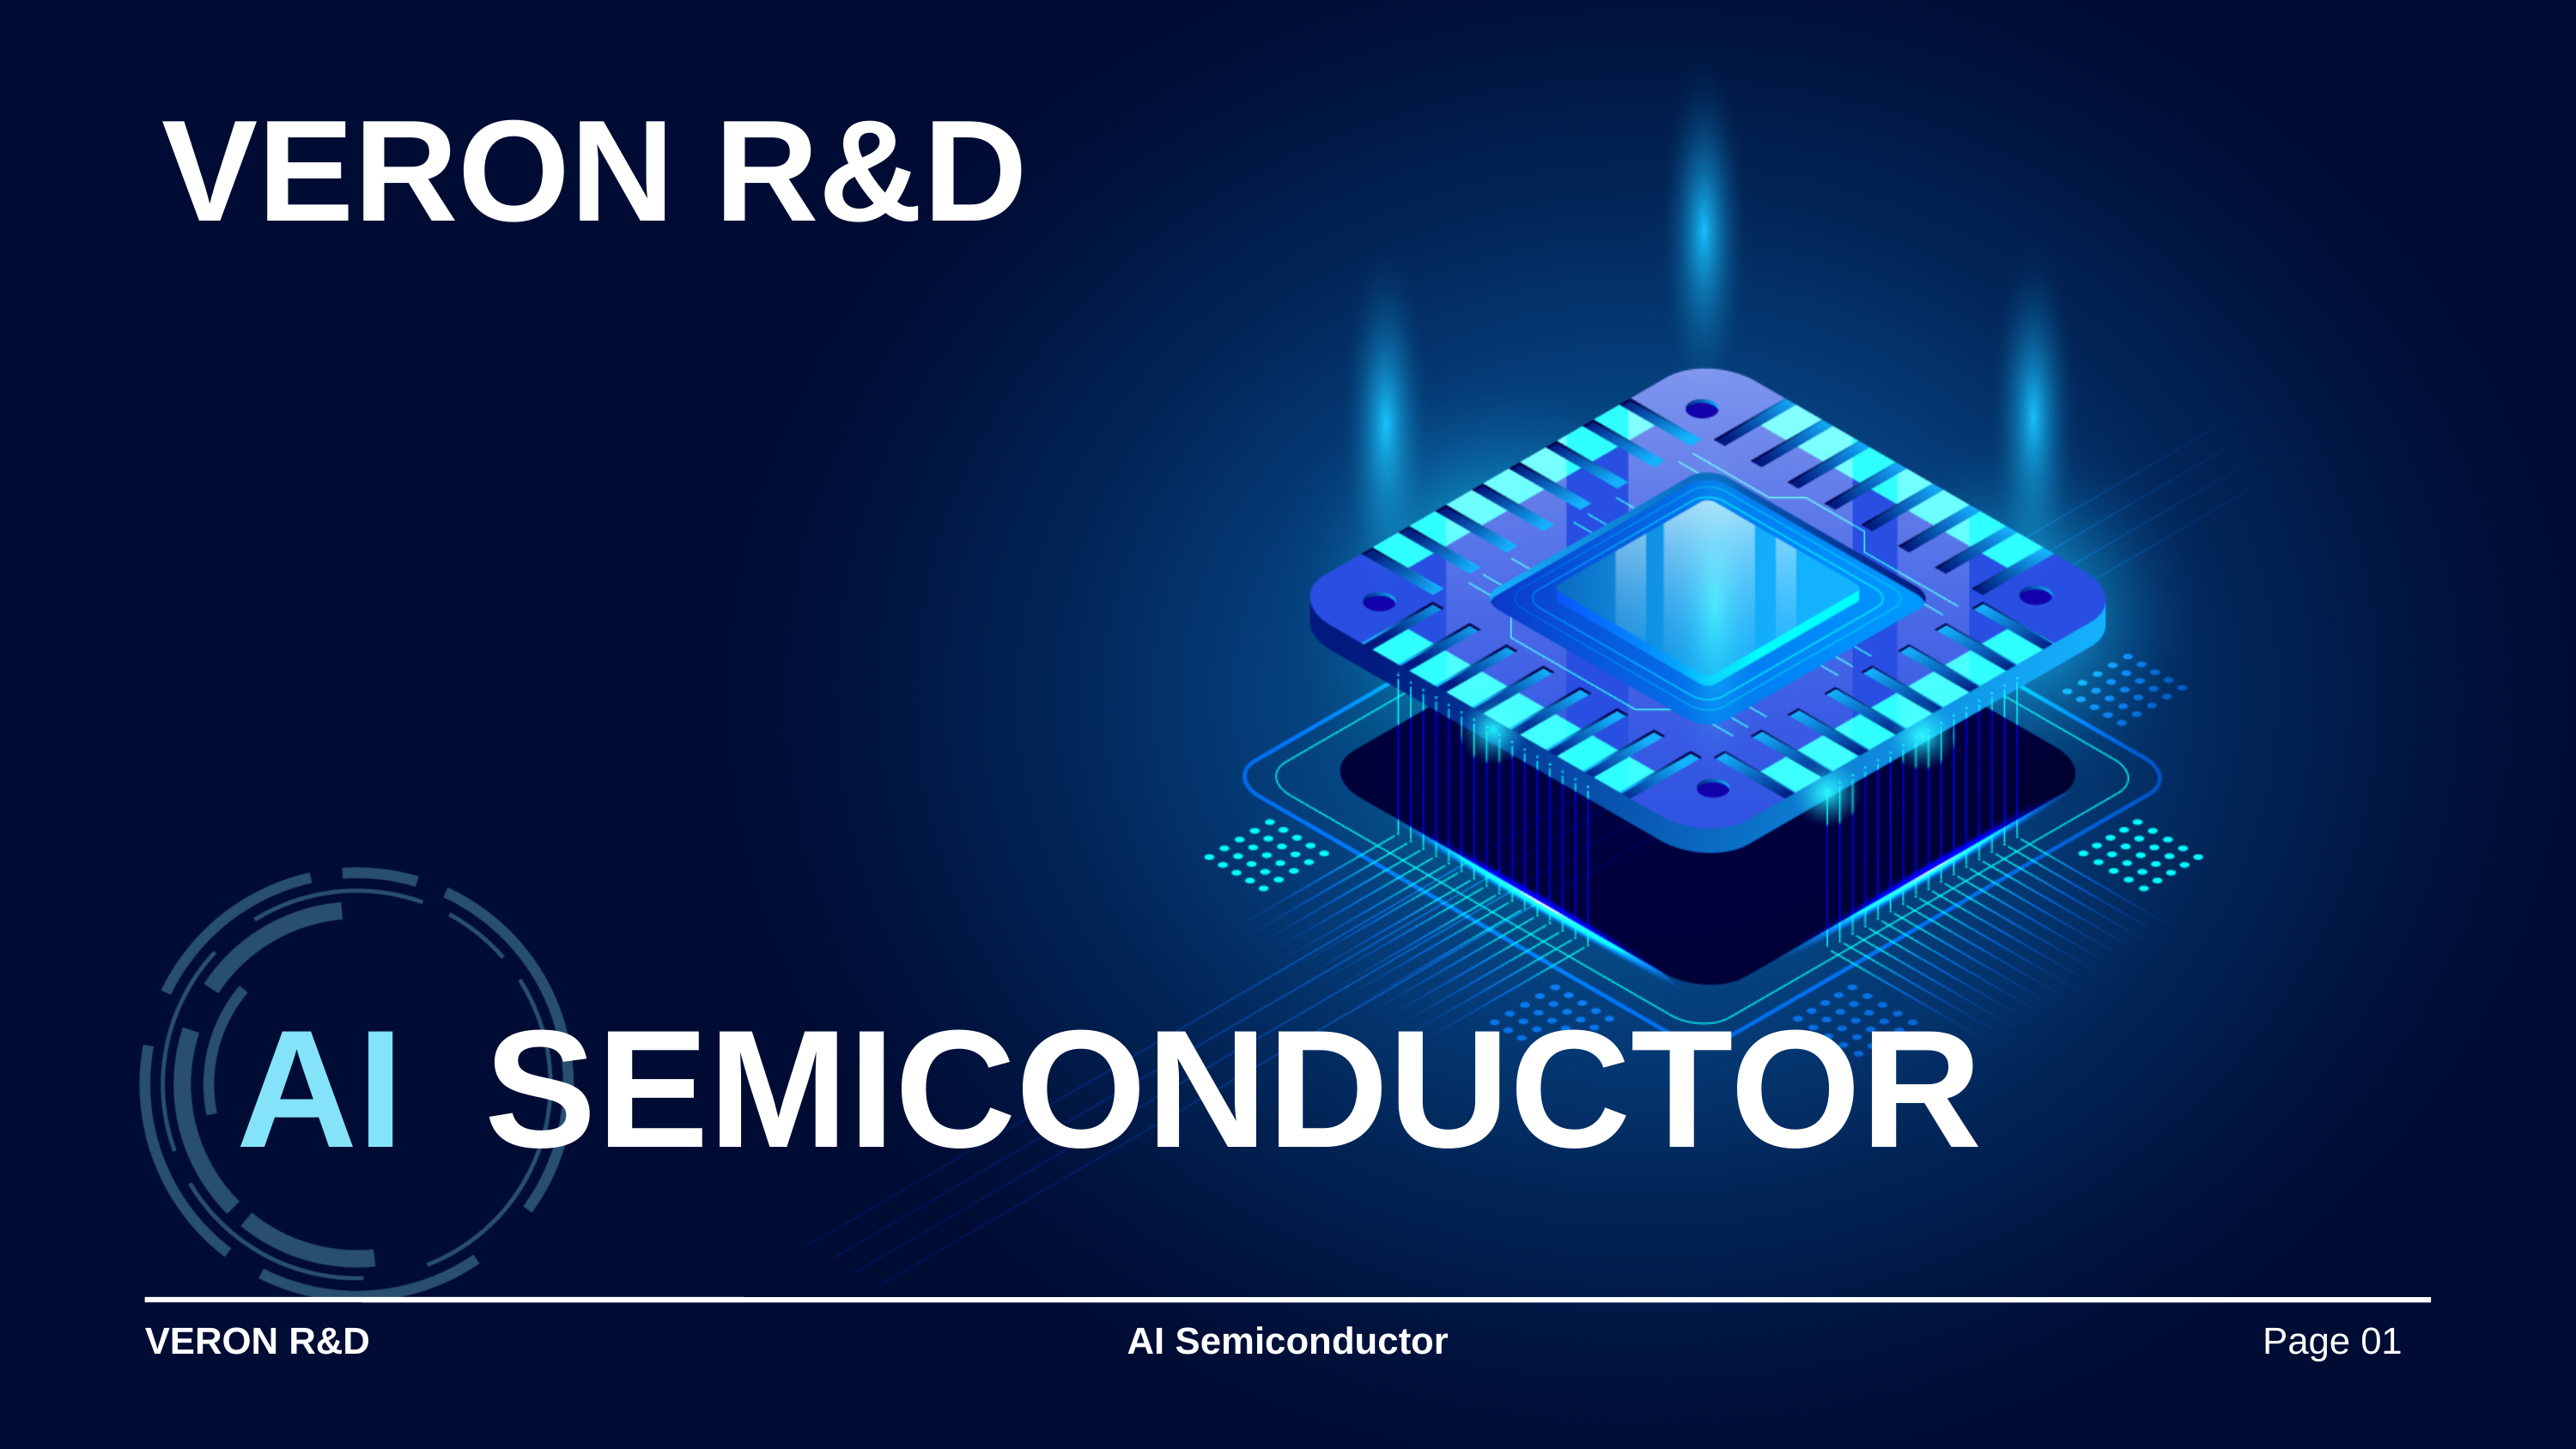

VERON R&D

AI
SEMICONDUCTOR

VERON R&D
AI Semiconductor
Page 01